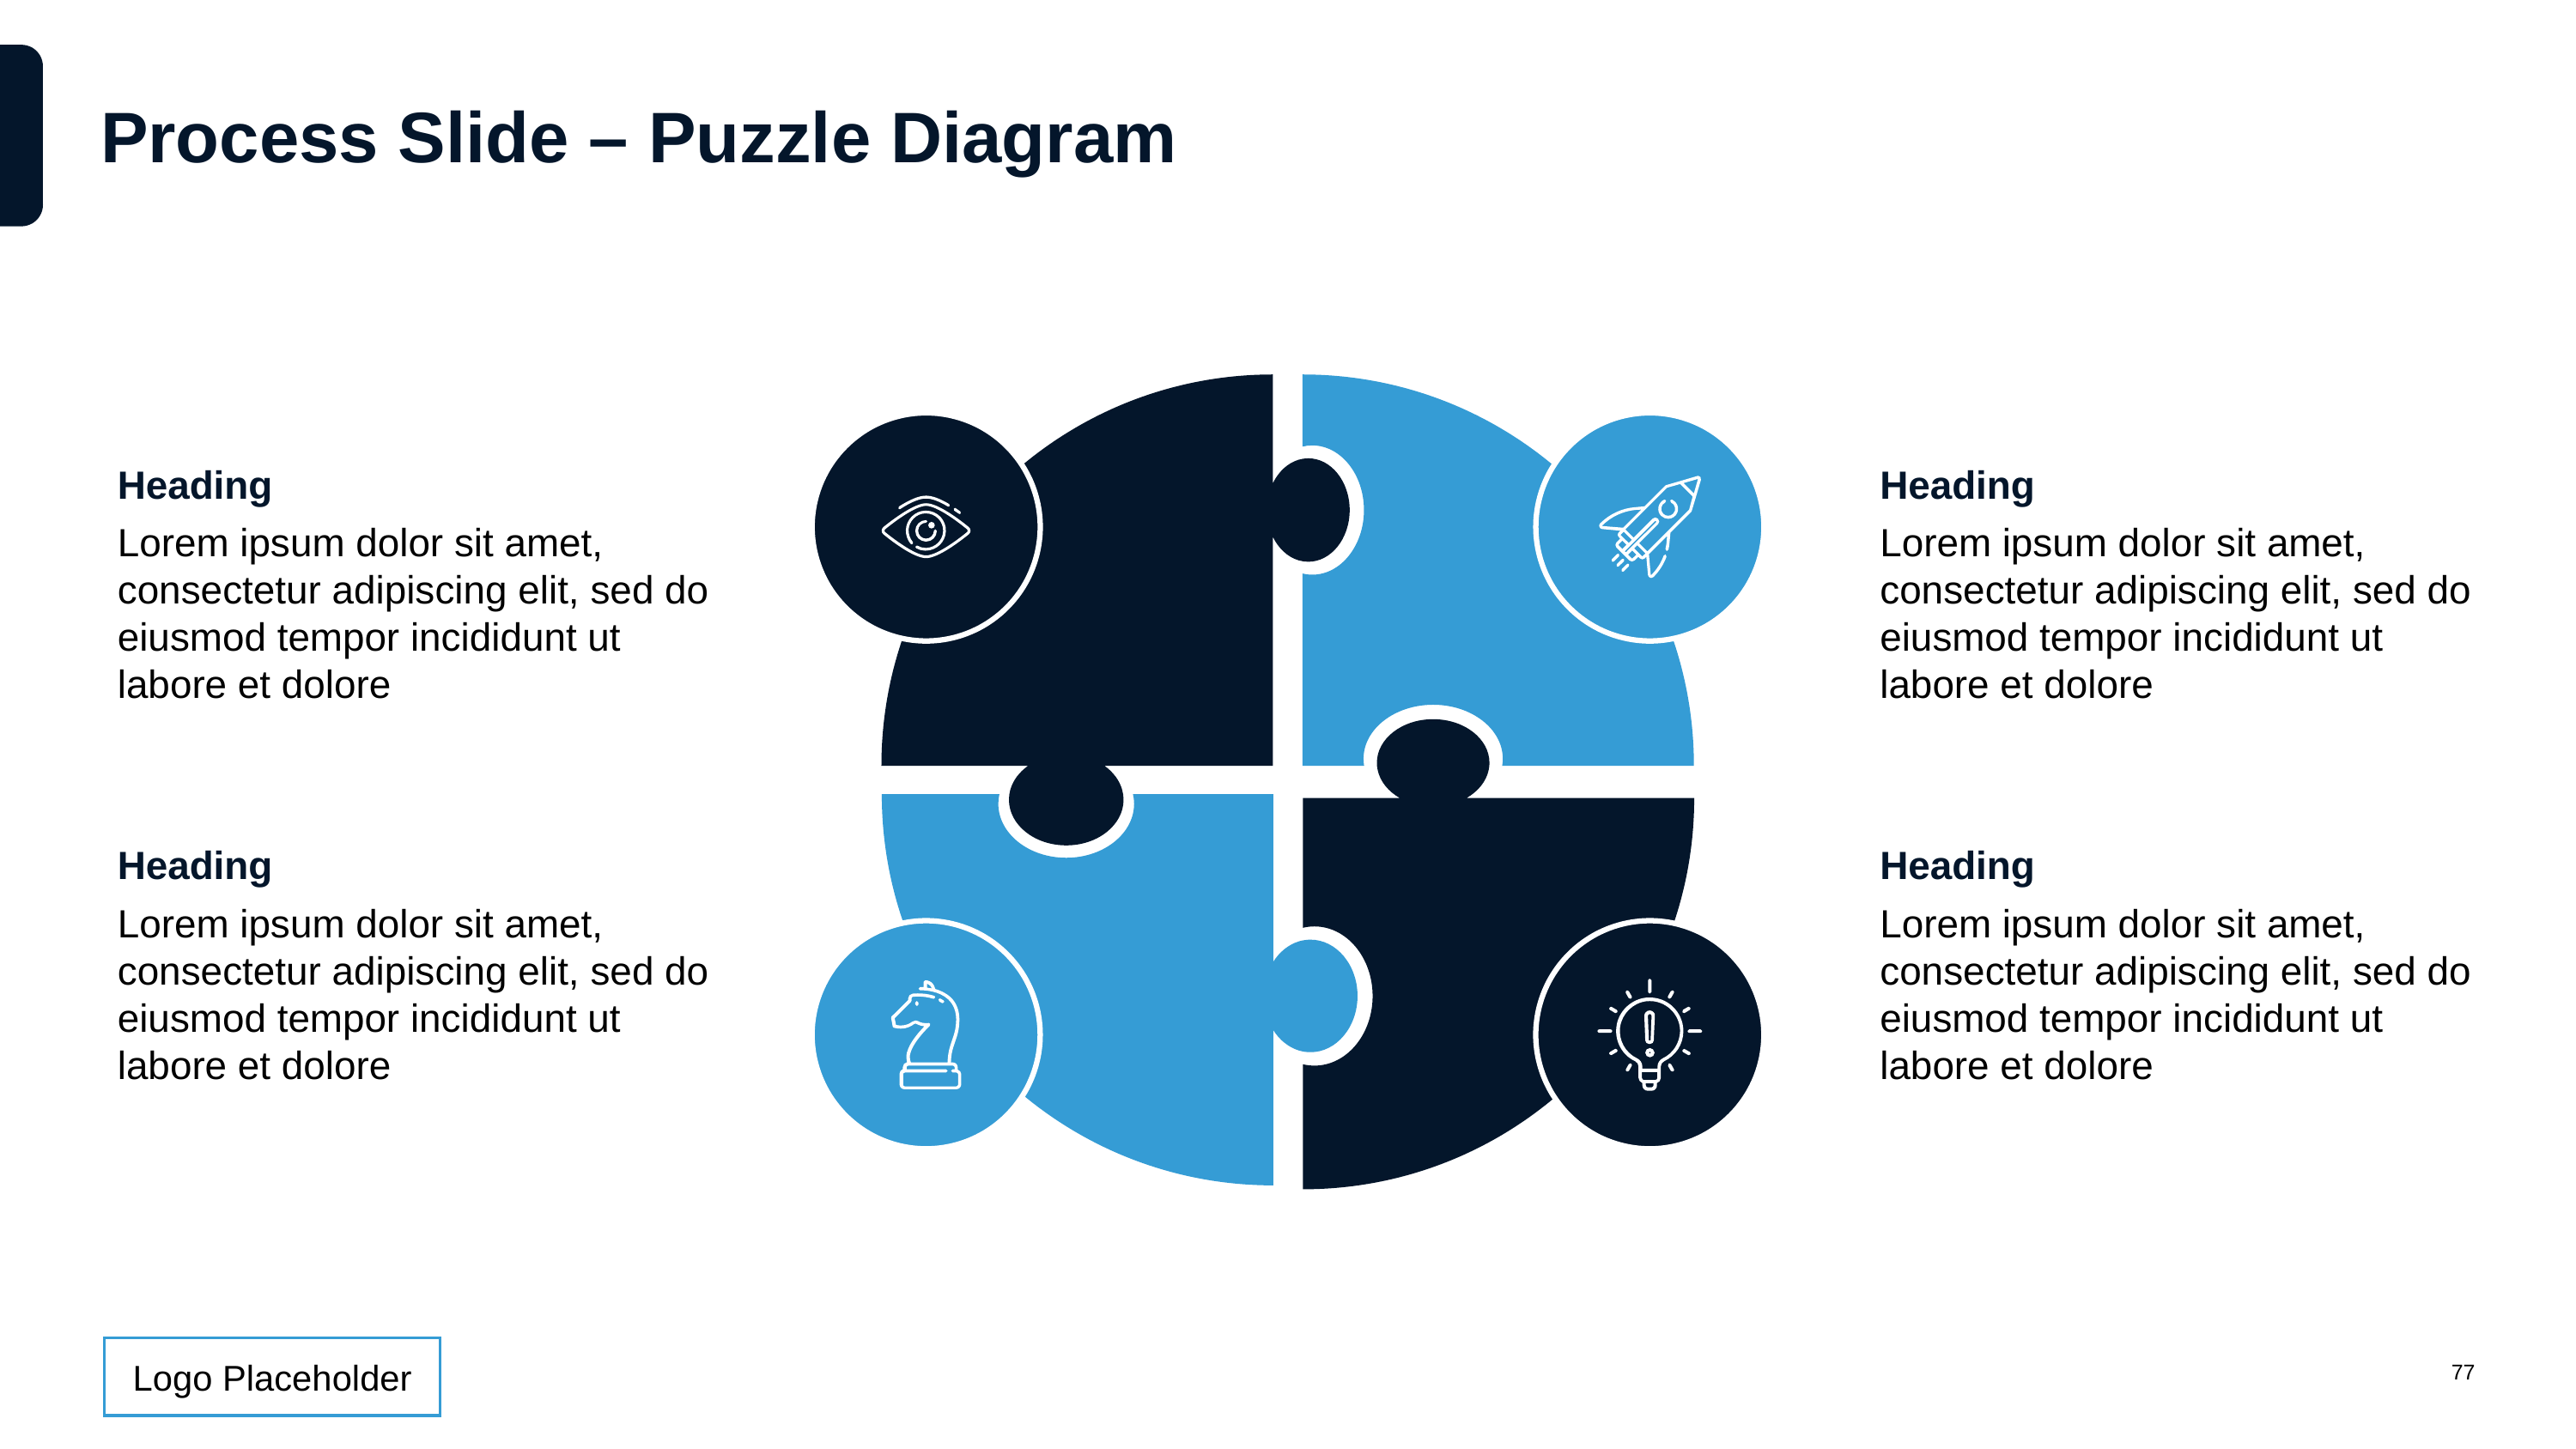

# Process Slide – Puzzle Diagram

Heading
Lorem ipsum dolor sit amet, consectetur adipiscing elit, sed do eiusmod tempor incididunt ut labore et dolore
Heading
Lorem ipsum dolor sit amet, consectetur adipiscing elit, sed do eiusmod tempor incididunt ut labore et dolore
Heading
Lorem ipsum dolor sit amet, consectetur adipiscing elit, sed do eiusmod tempor incididunt ut labore et dolore
Heading
Lorem ipsum dolor sit amet, consectetur adipiscing elit, sed do eiusmod tempor incididunt ut labore et dolore
77